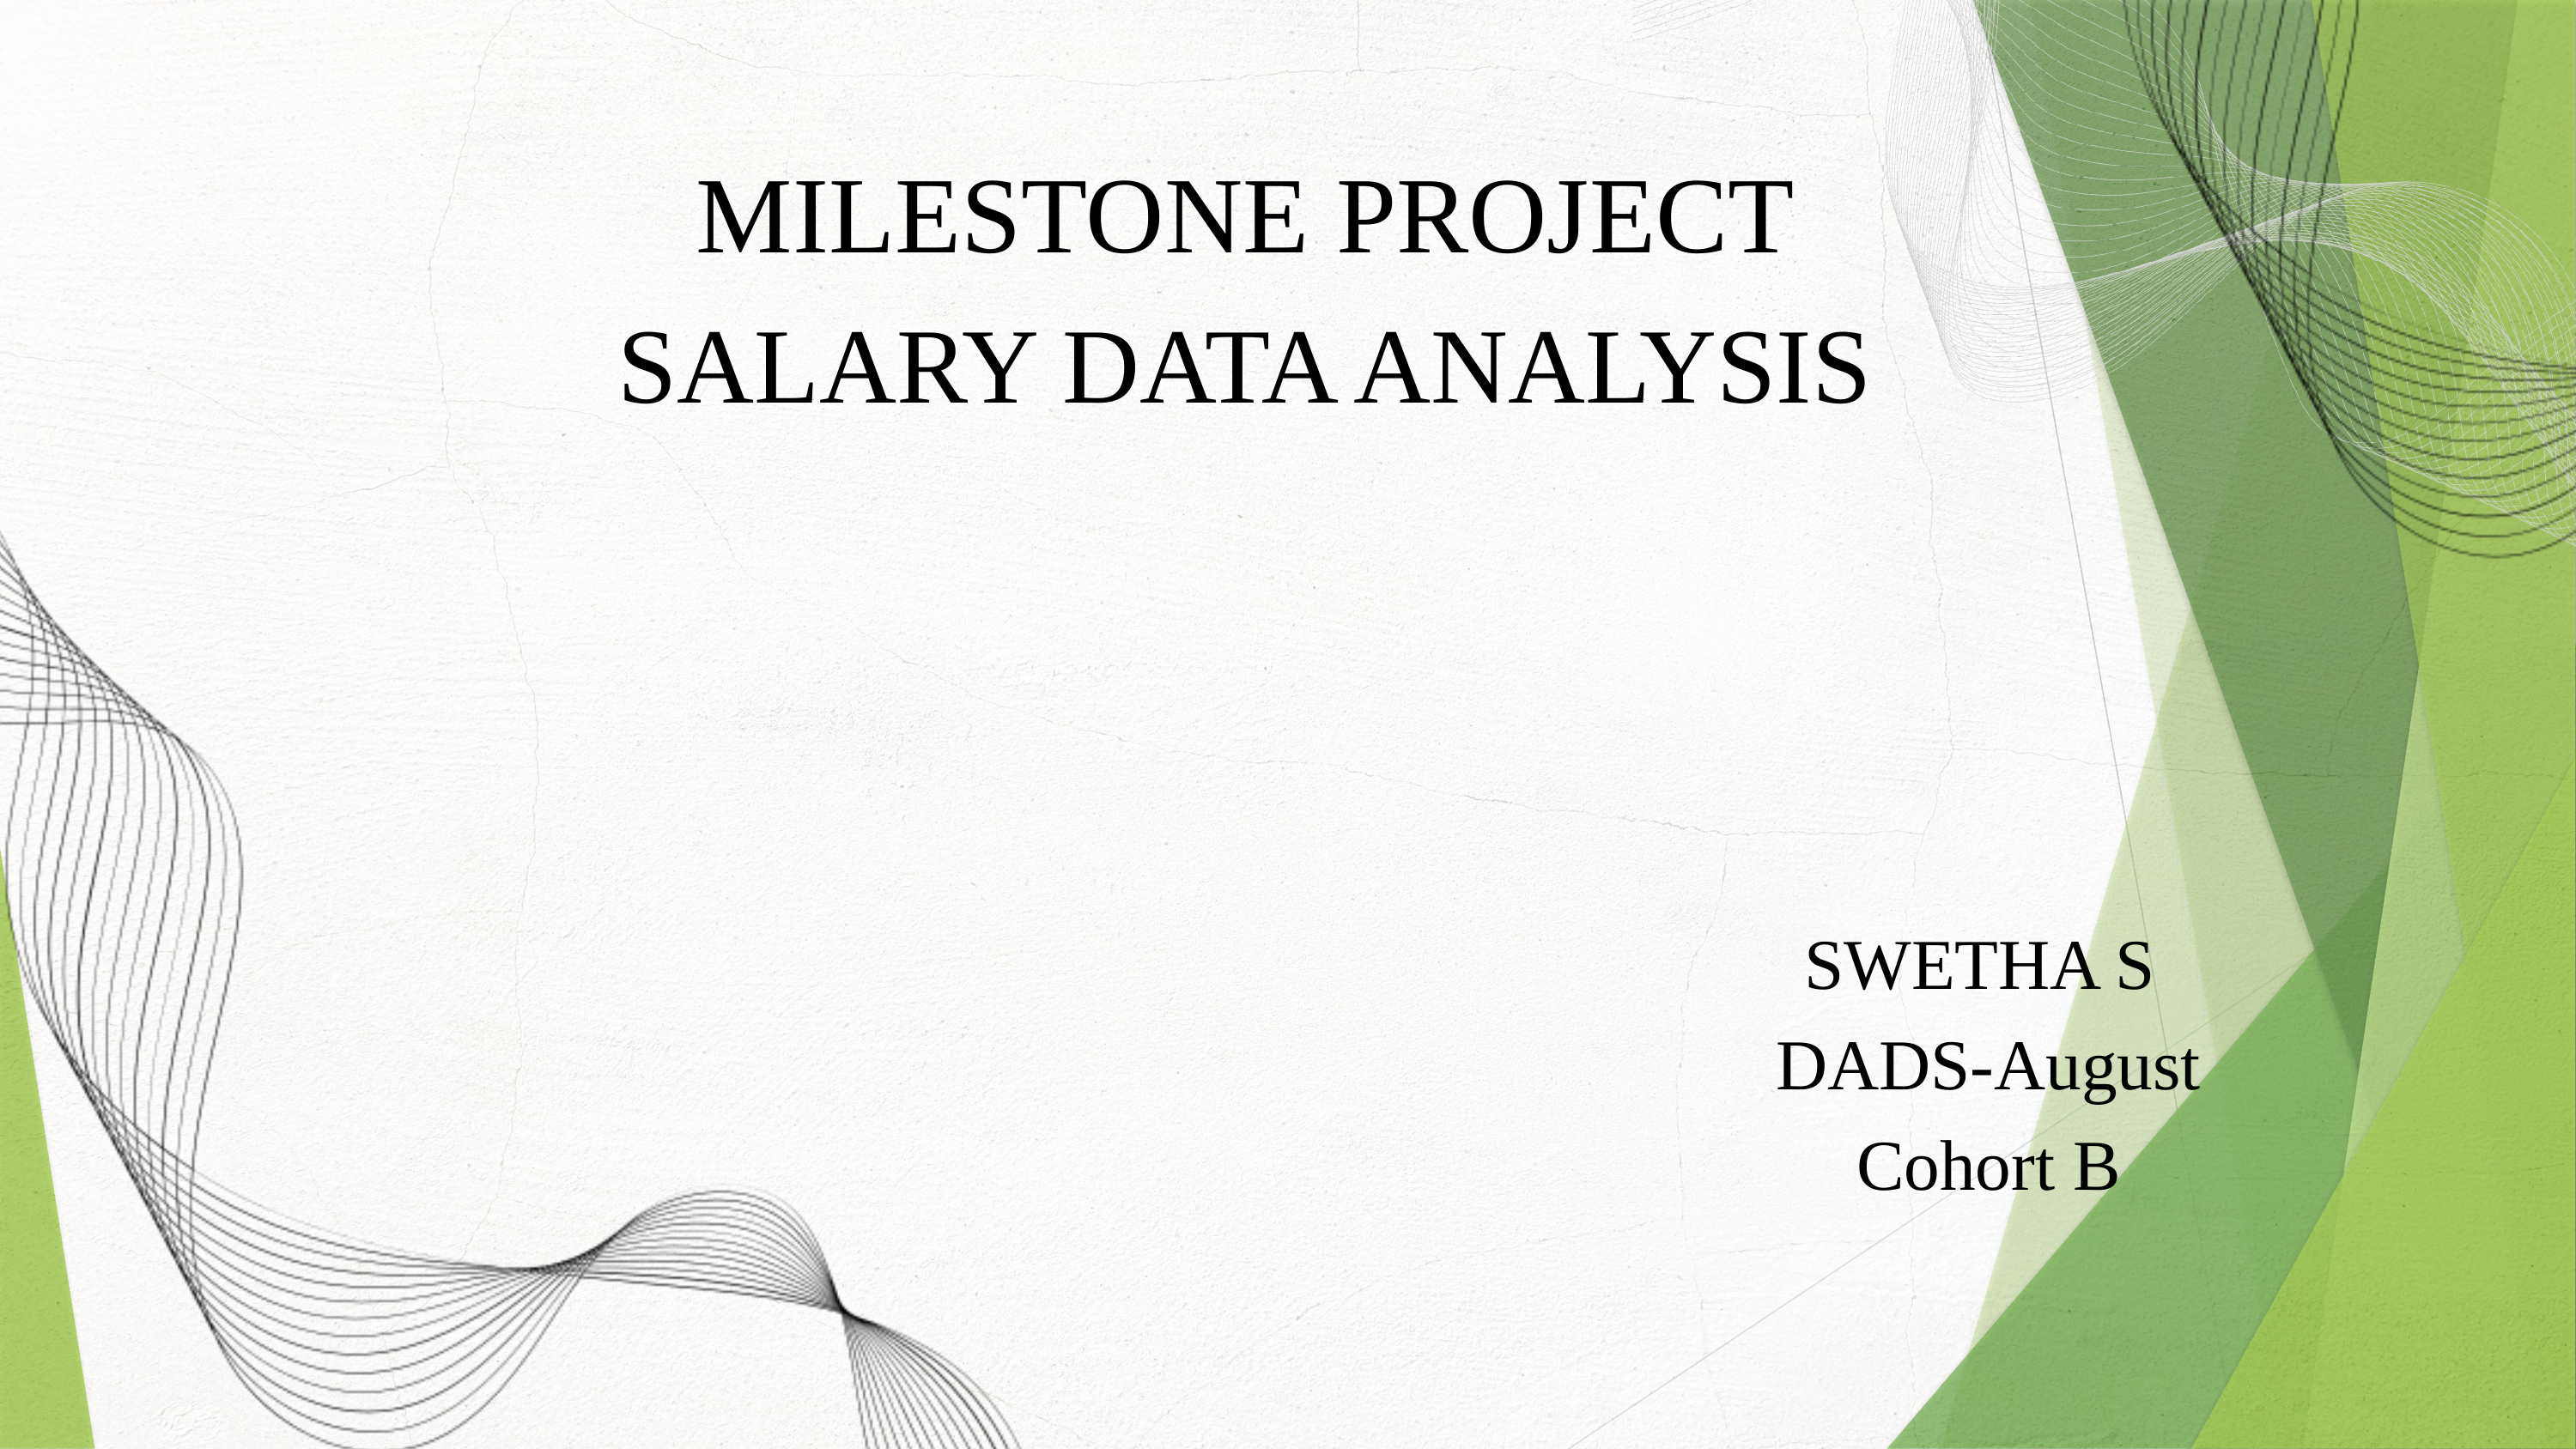

MILESTONE PROJECT
SALARY DATA ANALYSIS

SWETHA S
DADS-August
Cohort B